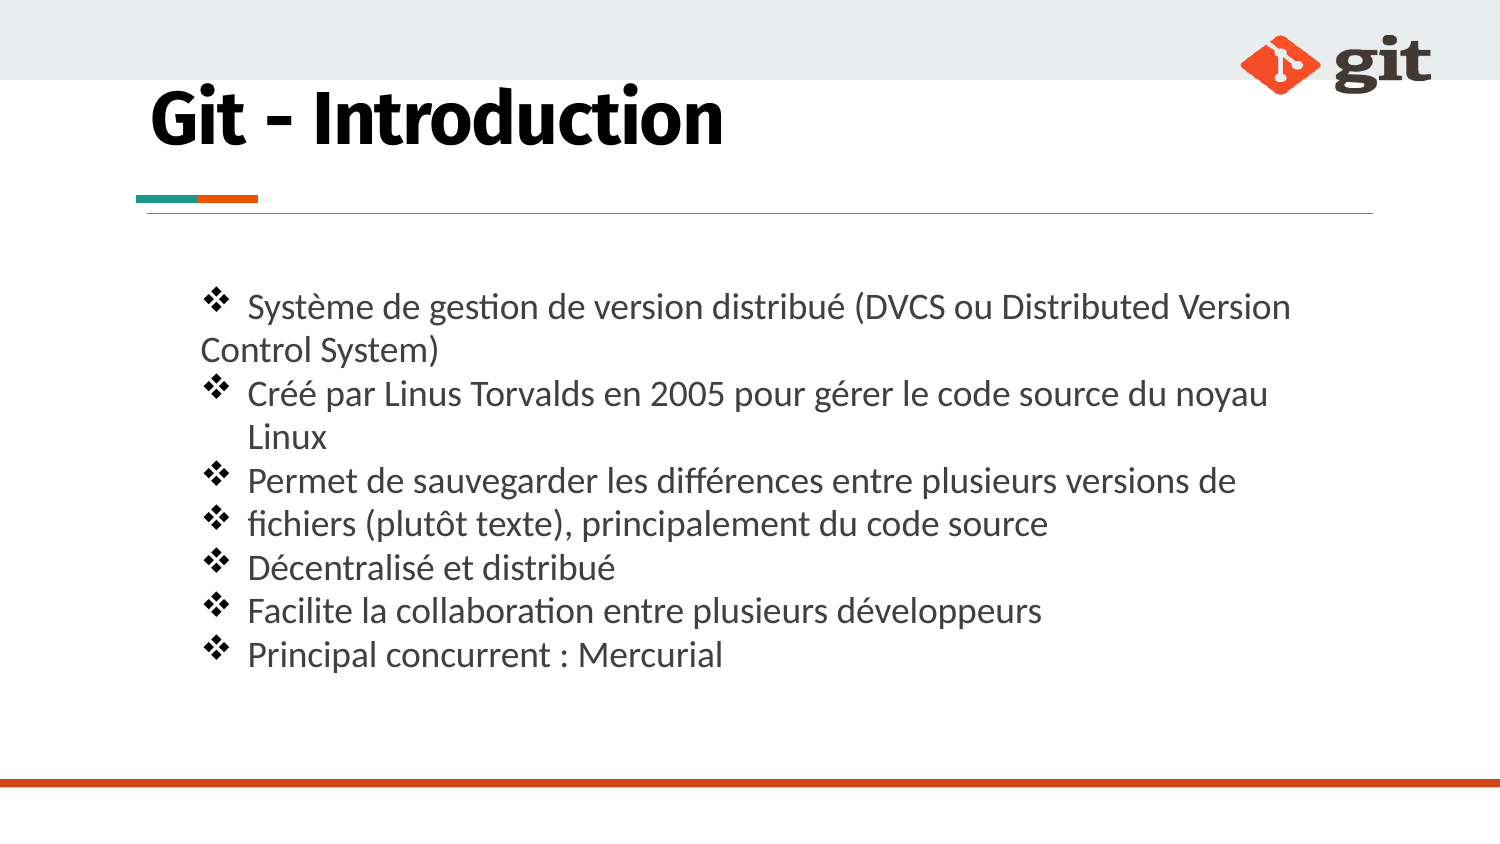

Git - Introduction
# Git - Introduction

Système de gestion de version distribué (DVCS ou Distributed Version
Control System)
Créé par Linus Torvalds en 2005 pour gérer le code source du noyau  Linux
Permet de sauvegarder les différences entre plusieurs versions de
fichiers (plutôt texte), principalement du code source
Décentralisé et distribué
Facilite la collaboration entre plusieurs développeurs
Principal concurrent : Mercurial